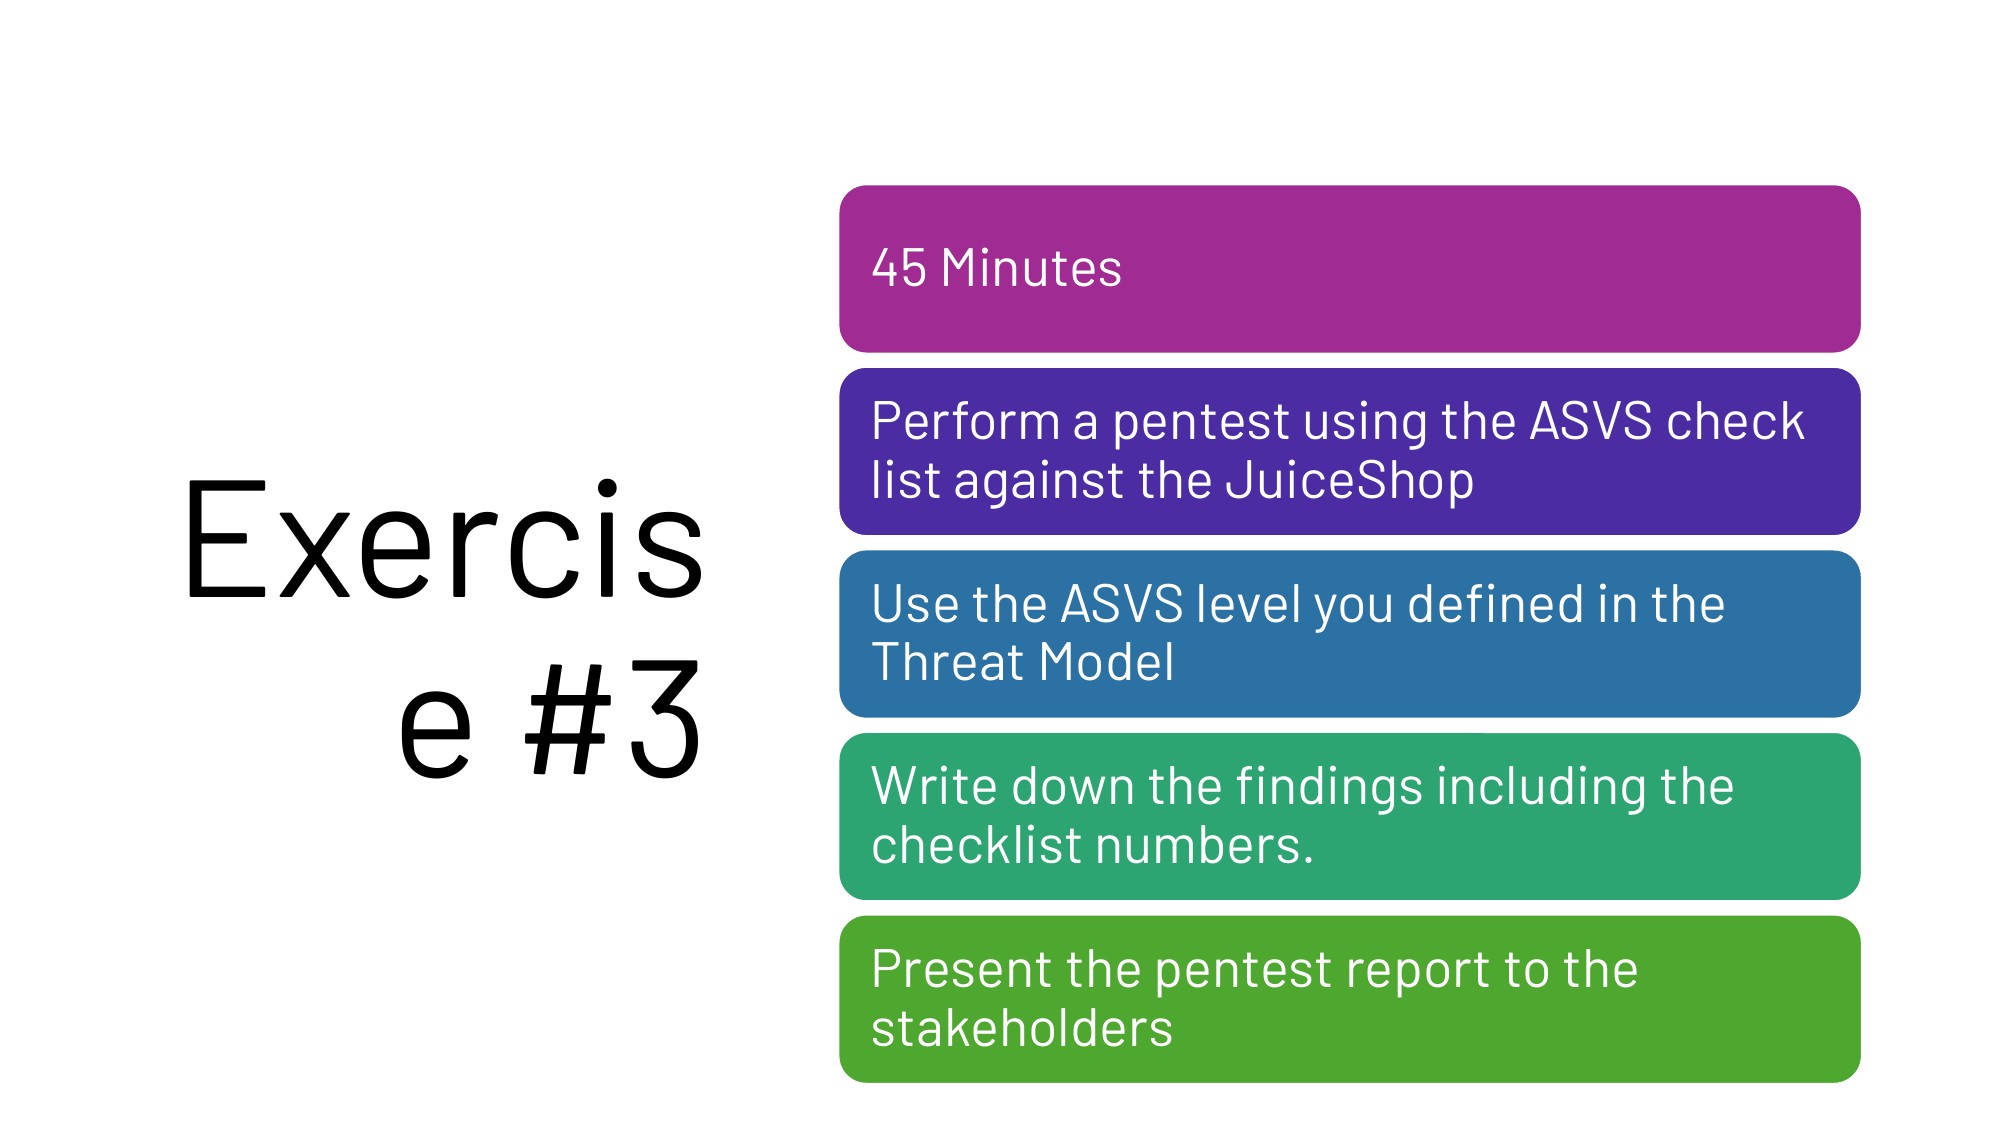

# Exercise #3
45 Minutes
Perform a pentest using the ASVS check list against the JuiceShop
Use the ASVS level you defined in the Threat Model
Write down the findings including the checklist numbers.
Present the pentest report to the stakeholders